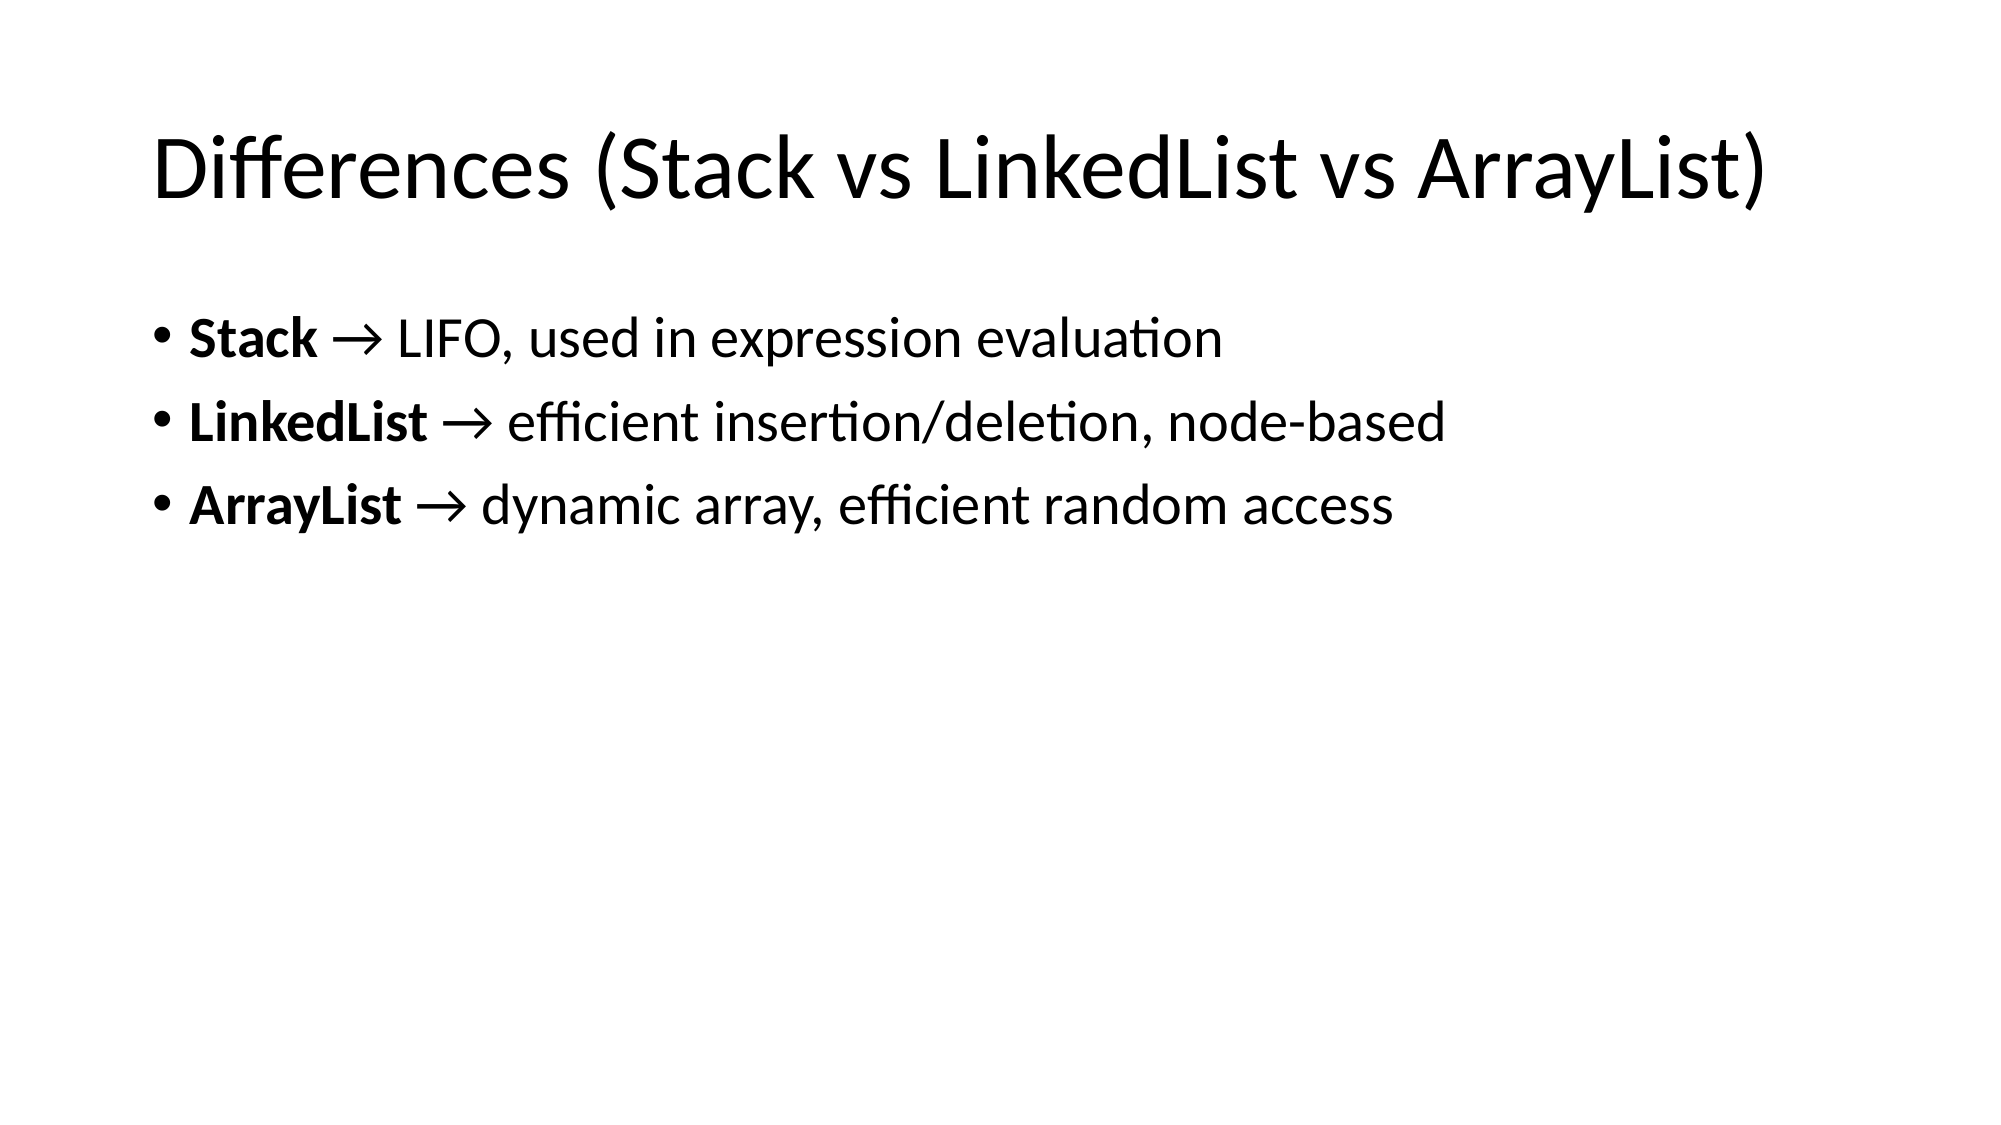

# Differences (Stack vs LinkedList vs ArrayList)
Stack → LIFO, used in expression evaluation
LinkedList → efficient insertion/deletion, node-based
ArrayList → dynamic array, efficient random access